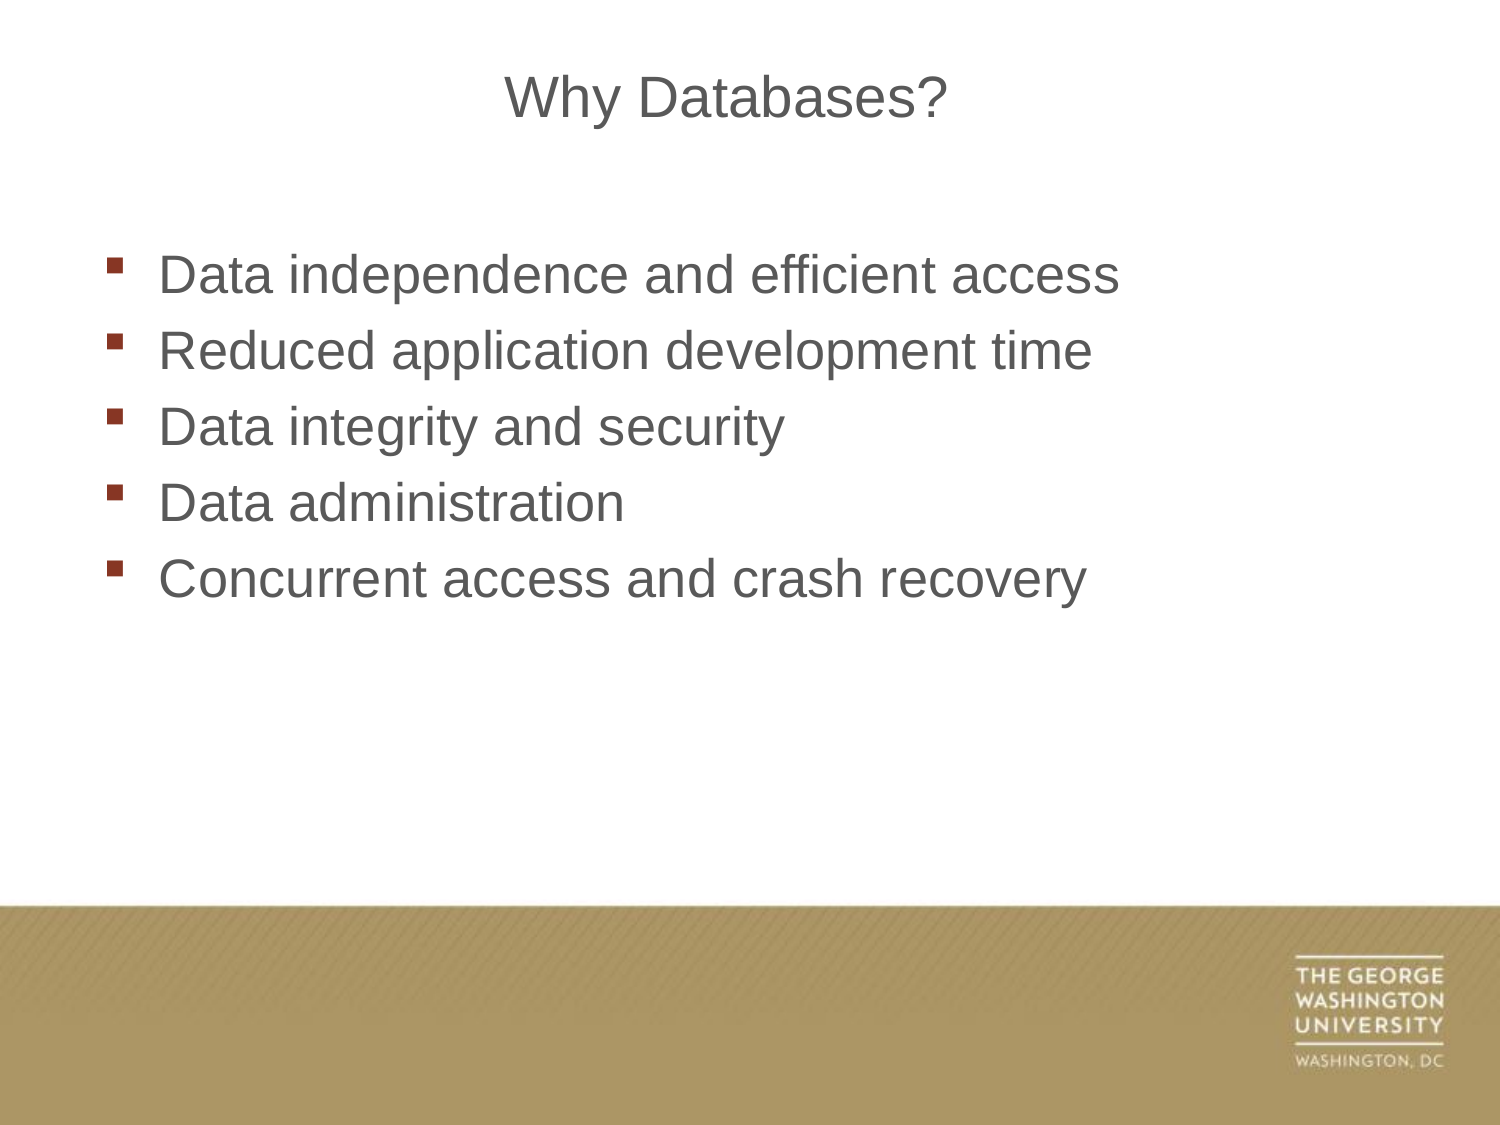

Why Databases?
Data independence and efficient access
Reduced application development time
Data integrity and security
Data administration
Concurrent access and crash recovery